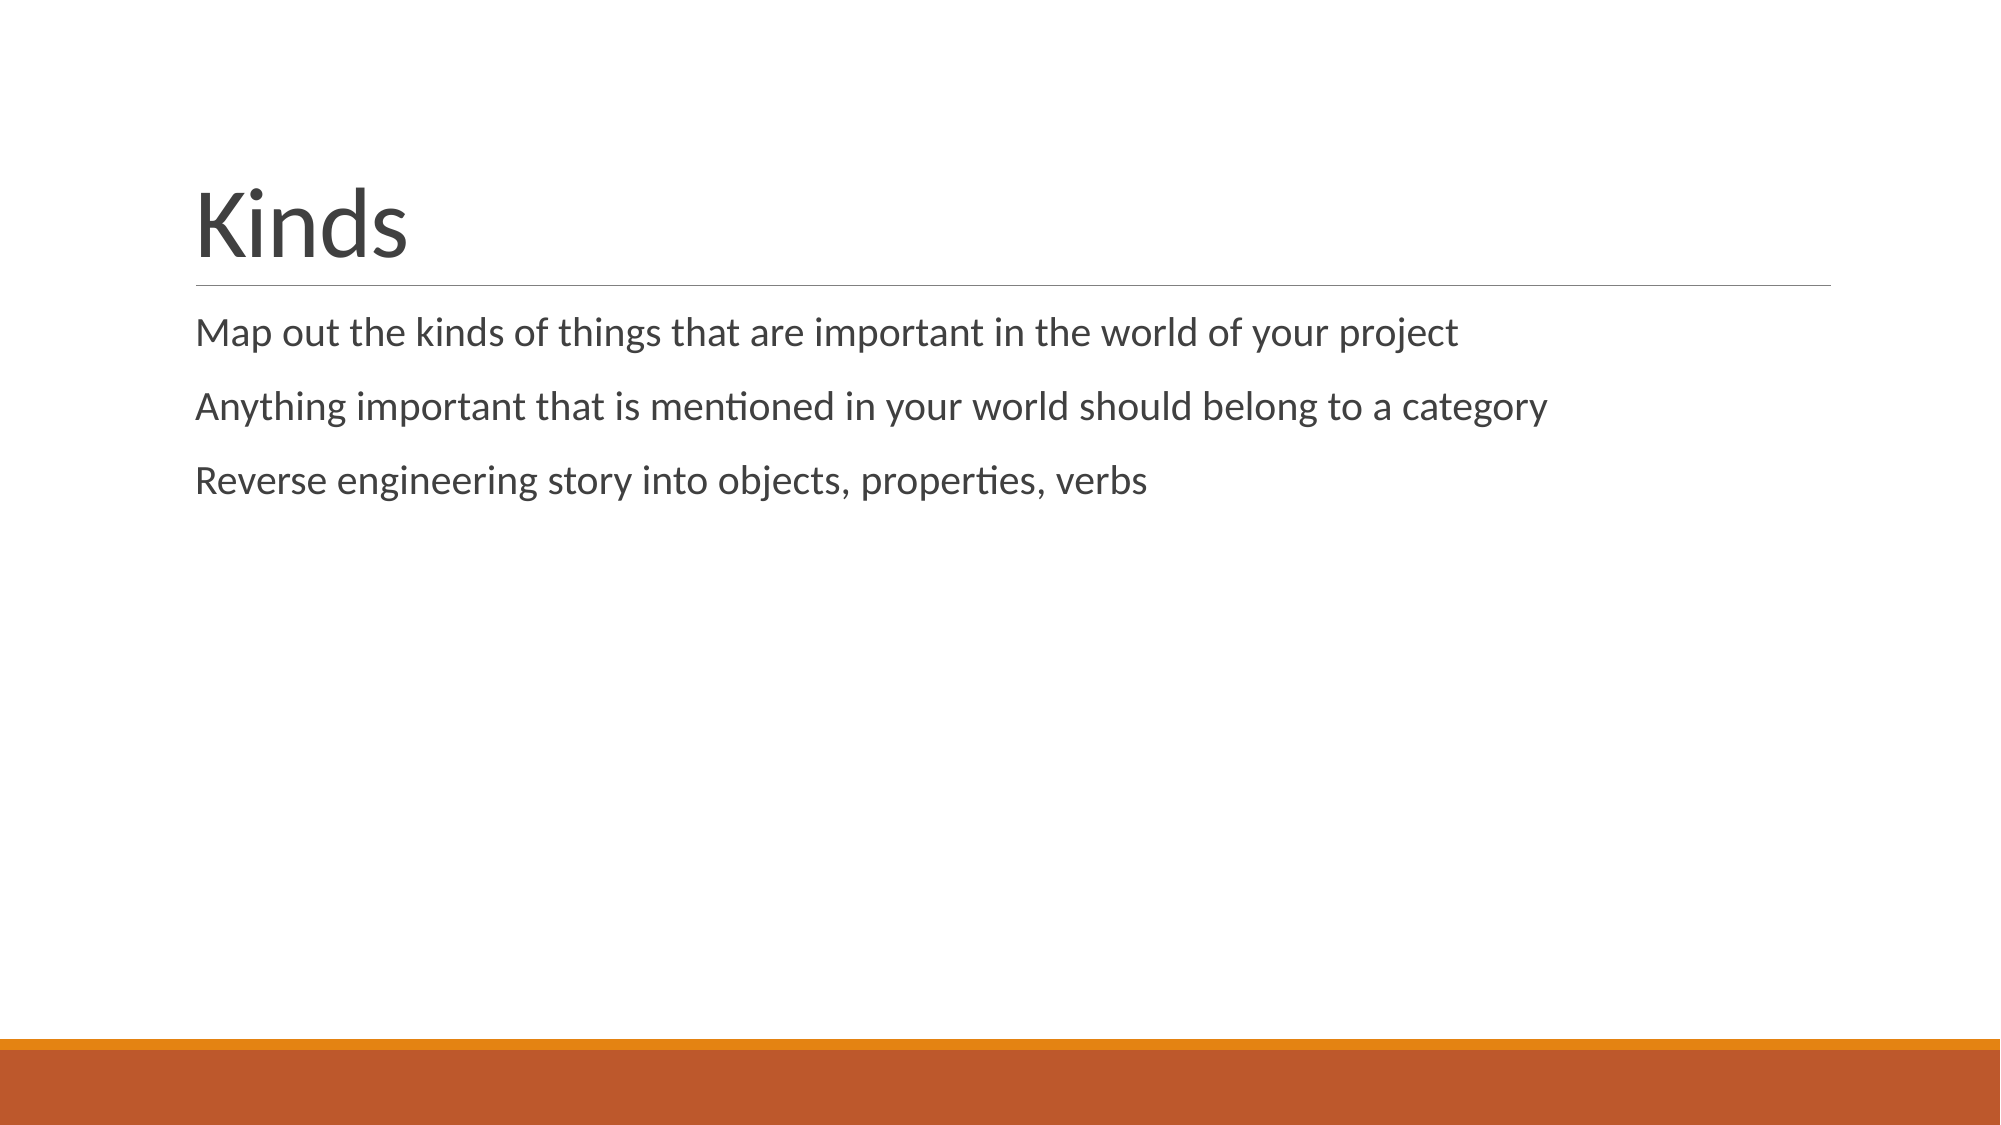

# Kinds
Map out the kinds of things that are important in the world of your project
Anything important that is mentioned in your world should belong to a category
Reverse engineering story into objects, properties, verbs